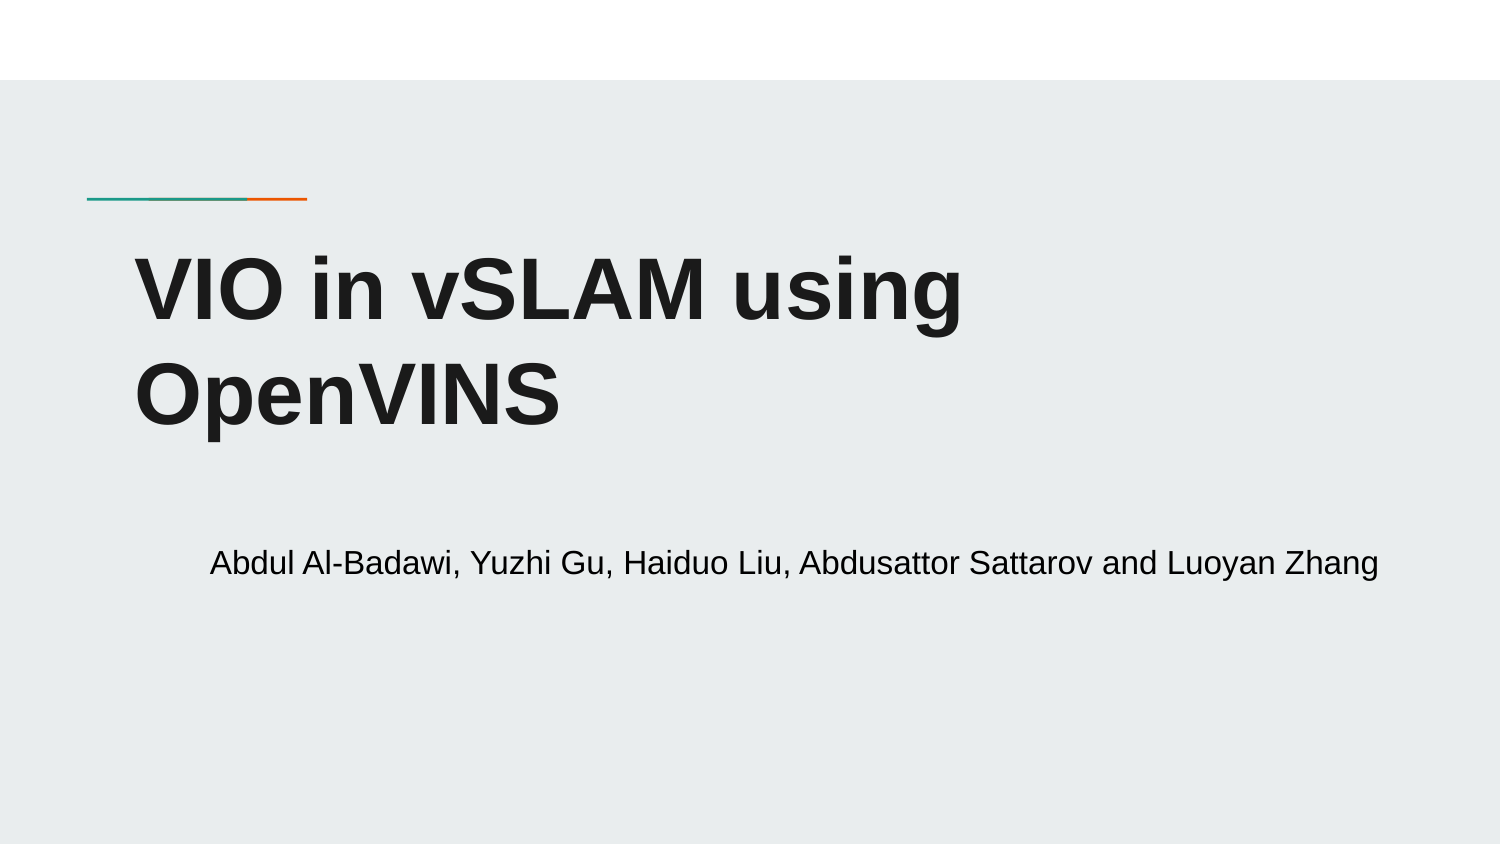

# VIO in vSLAM using OpenVINS
Abdul Al-Badawi, Yuzhi Gu, Haiduo Liu, Abdusattor Sattarov and Luoyan Zhang